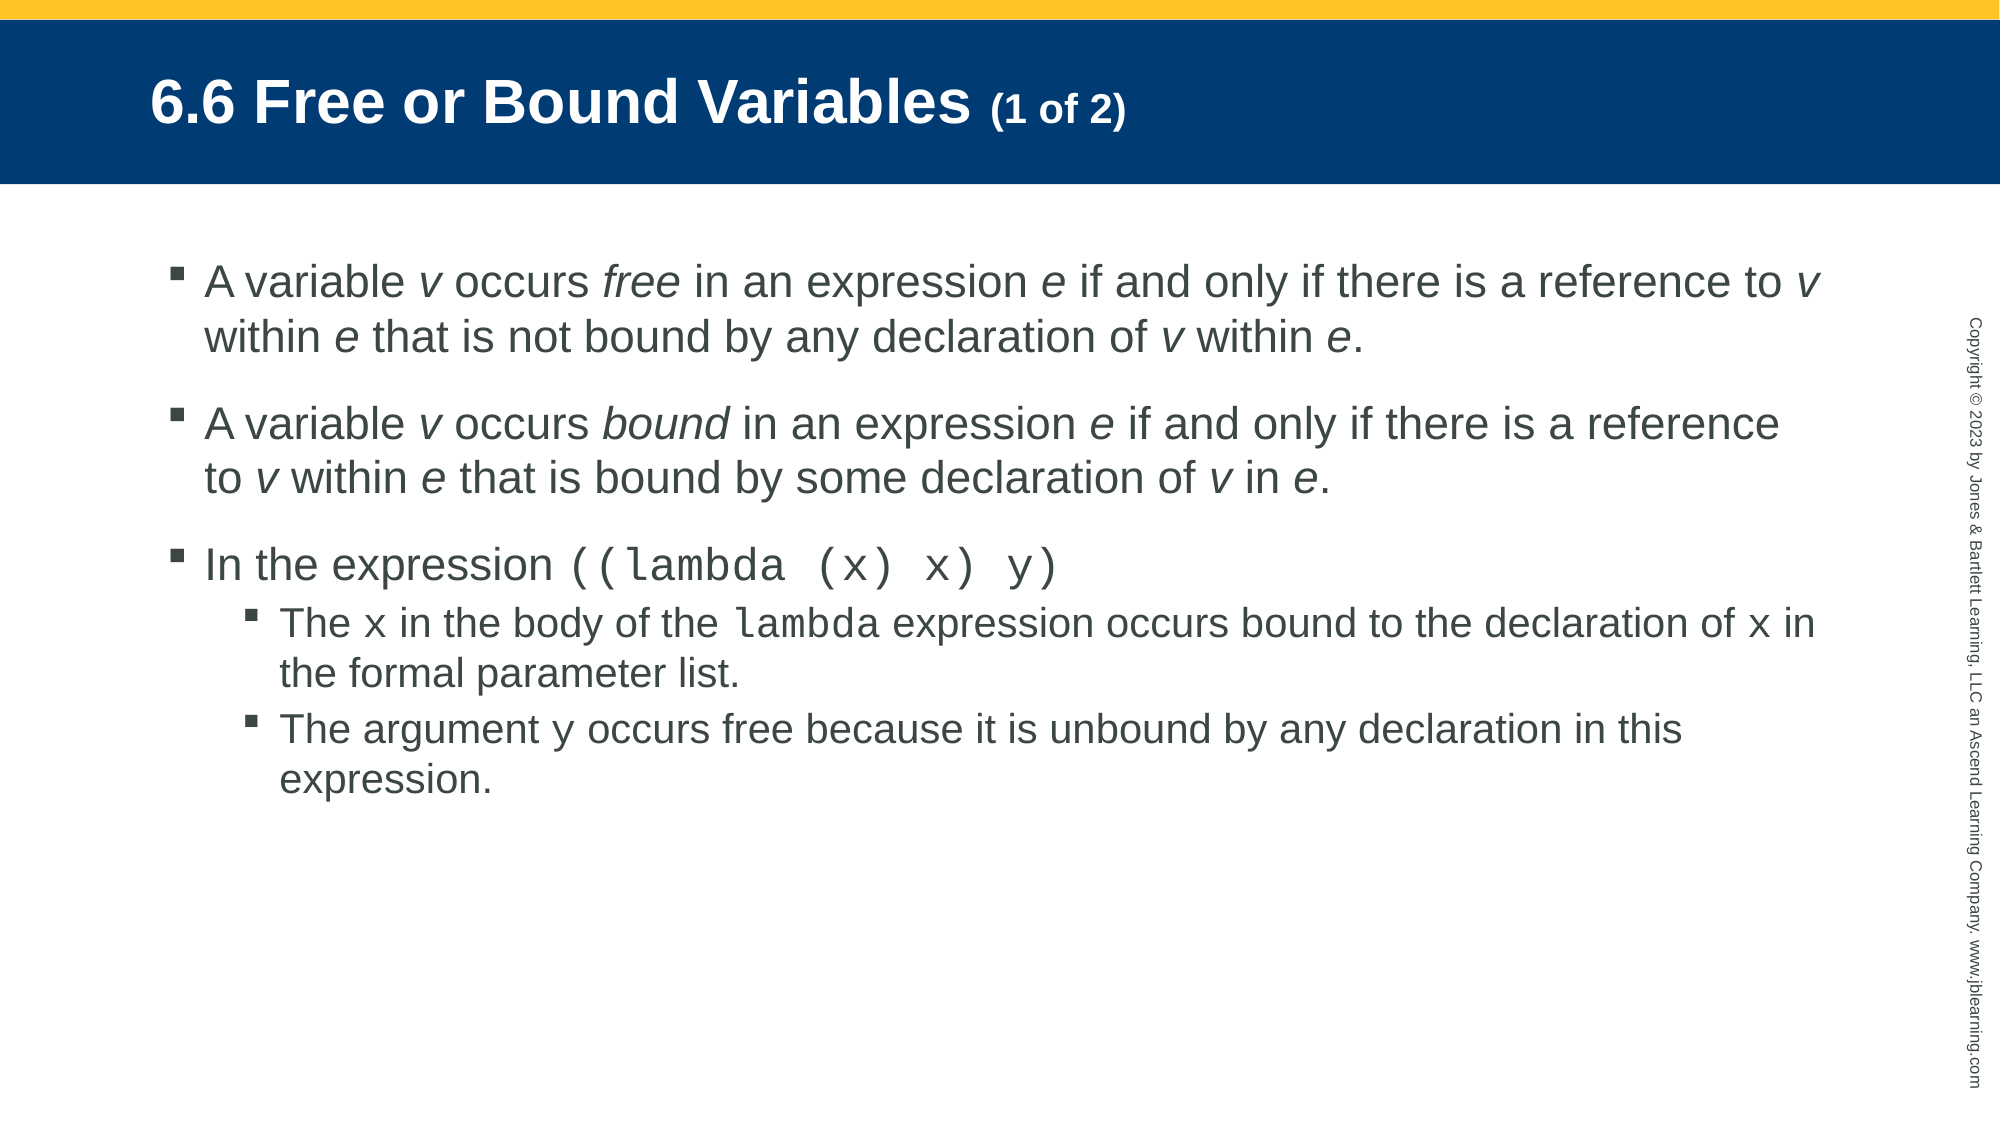

# 6.6 Free or Bound Variables (1 of 2)
A variable v occurs free in an expression e if and only if there is a reference to v within e that is not bound by any declaration of v within e.
A variable v occurs bound in an expression e if and only if there is a reference to v within e that is bound by some declaration of v in e.
In the expression ((lambda (x) x) y)
The x in the body of the lambda expression occurs bound to the declaration of x in the formal parameter list.
The argument y occurs free because it is unbound by any declaration in this expression.